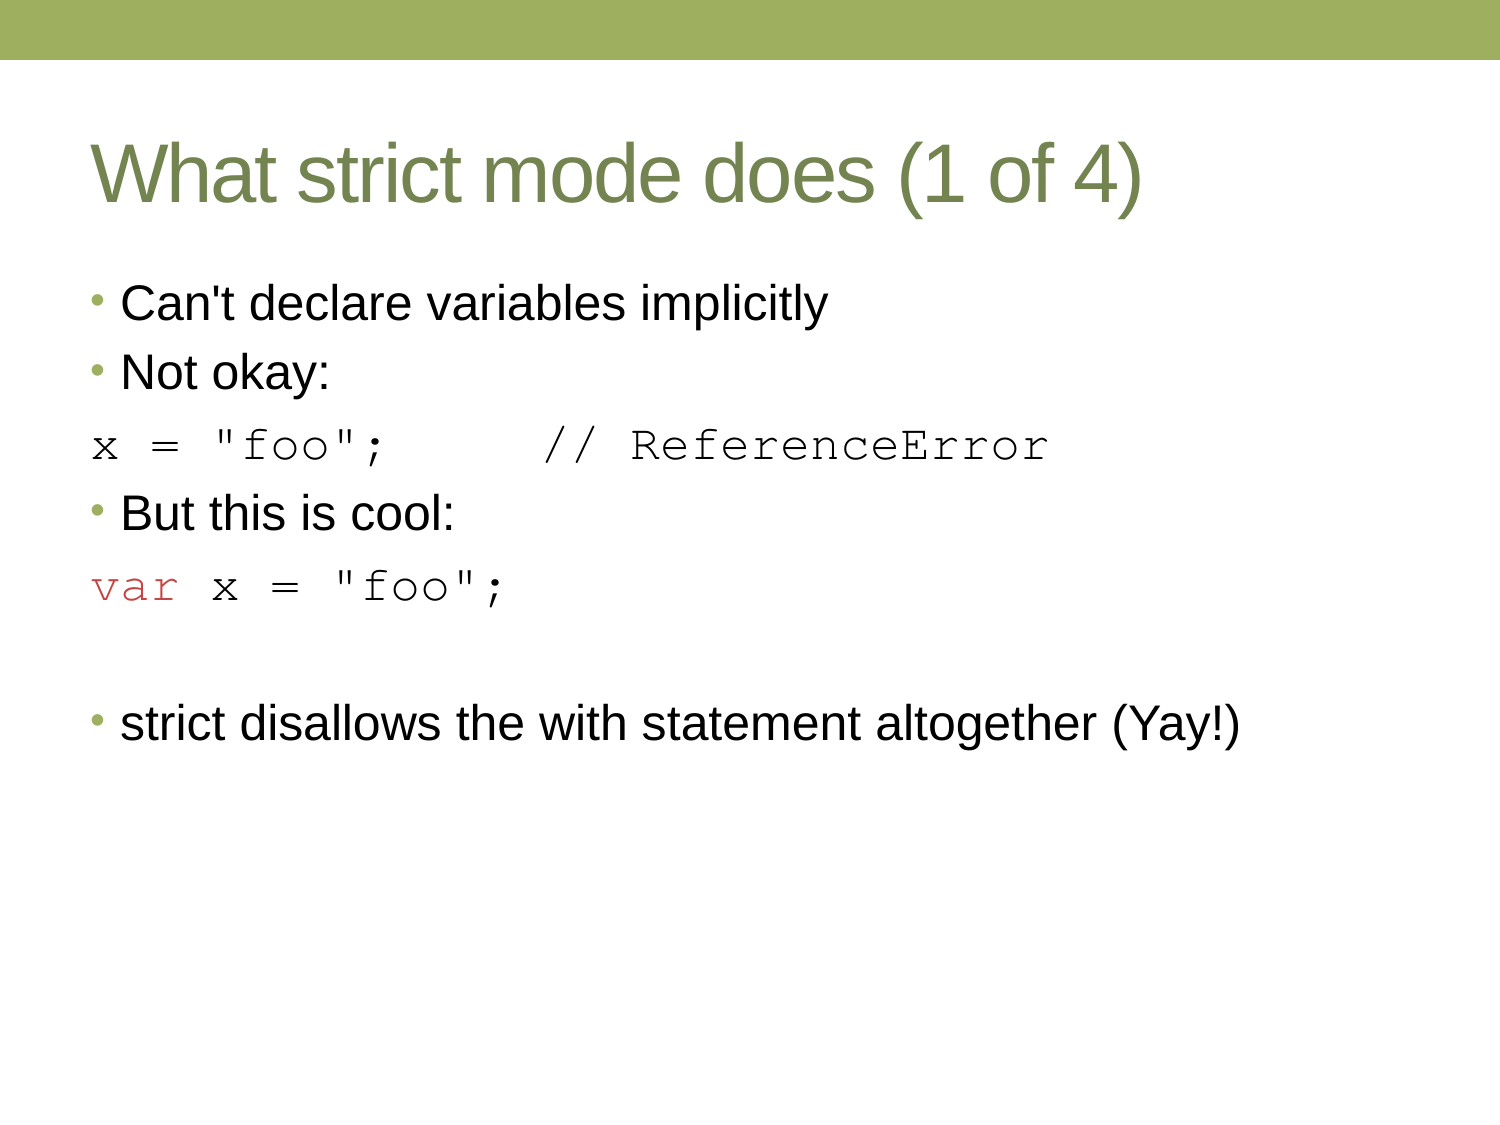

# What strict mode does (1 of 4)
Can't declare variables implicitly
Not okay:
x = "foo";	// ReferenceError
But this is cool:
var x = "foo";

strict disallows the with statement altogether (Yay!)